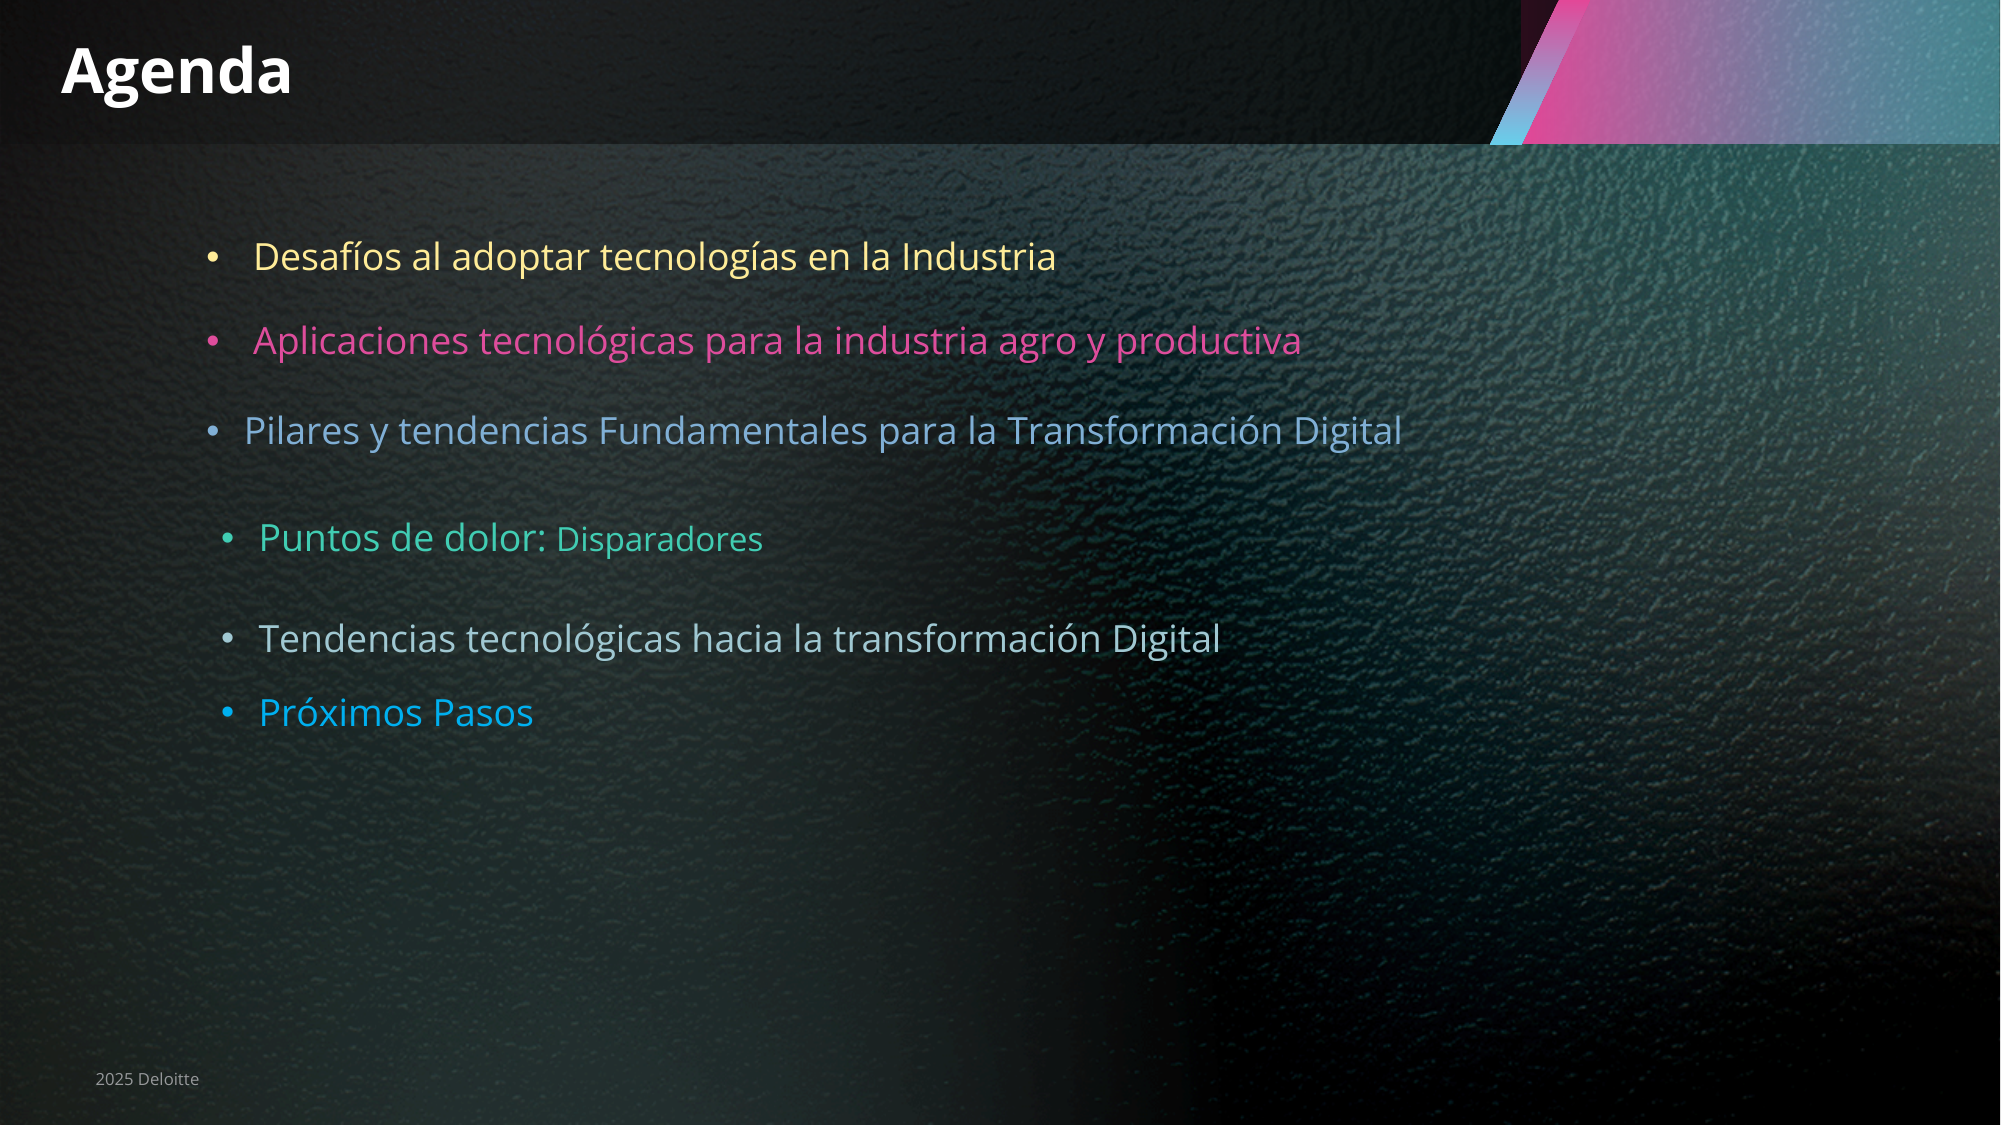

Desafíos al adoptar tecnologías en la Industria
Aplicaciones tecnológicas para la industria agro y productiva
Pilares y tendencias Fundamentales para la Transformación Digital
Puntos de dolor: Disparadores
Tendencias tecnológicas hacia la transformación Digital
Próximos Pasos